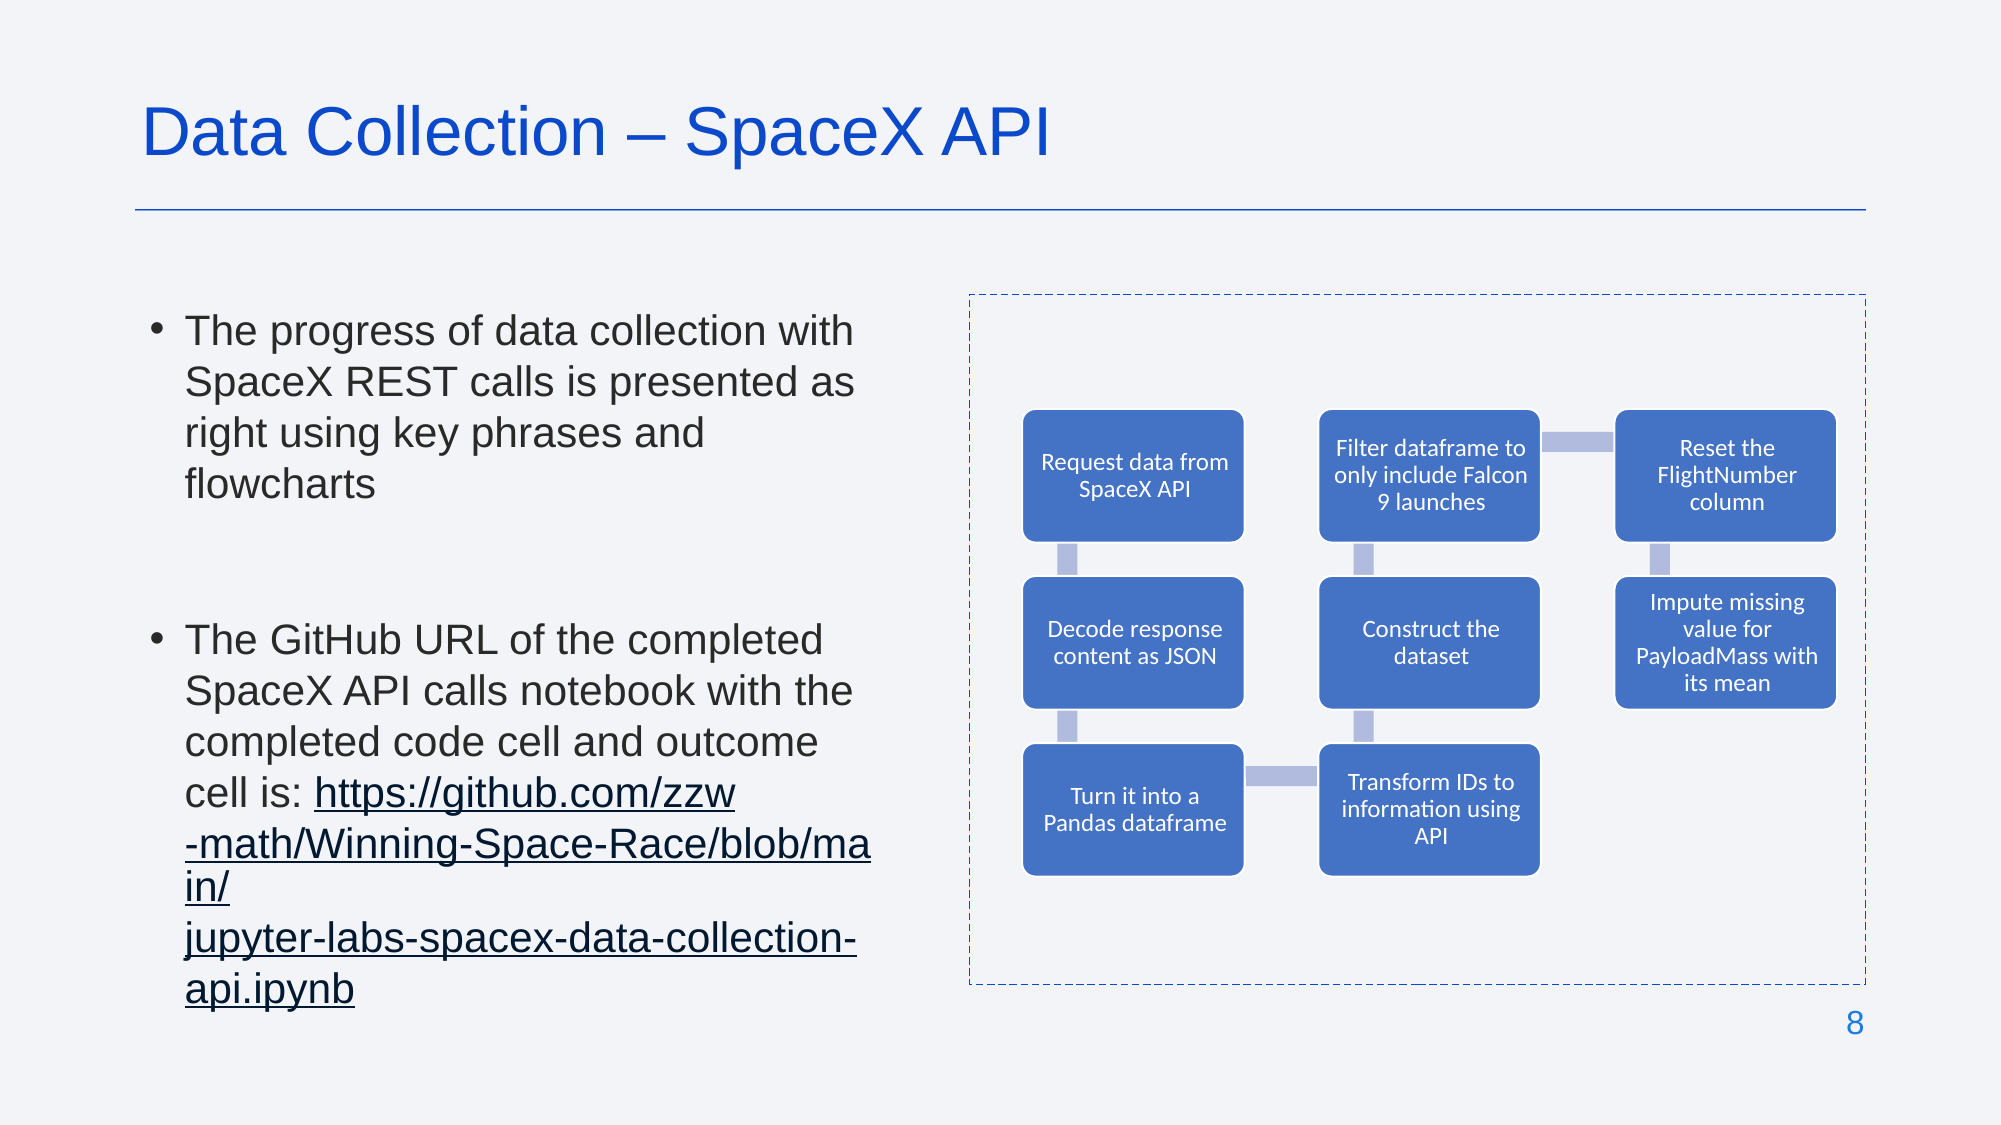

Data Collection – SpaceX API

The progress of data collection with SpaceX REST calls is presented as right using key phrases and flowcharts

The GitHub URL of the completed SpaceX API calls notebook with the completed code cell and outcome cell is: https://github.com/zzw-math/Winning-Space-Race/blob/main/jupyter-labs-spacex-data-collection-api.ipynb

Request data from SpaceX API
Decode response content as JSON
Turn it into a Pandas dataframe
Transform IDs to information using API
Construct the dataset
Filter dataframe to only include Falcon 9 launches
Reset the FlightNumber column
Impute missing value for PayloadMass with its mean
8